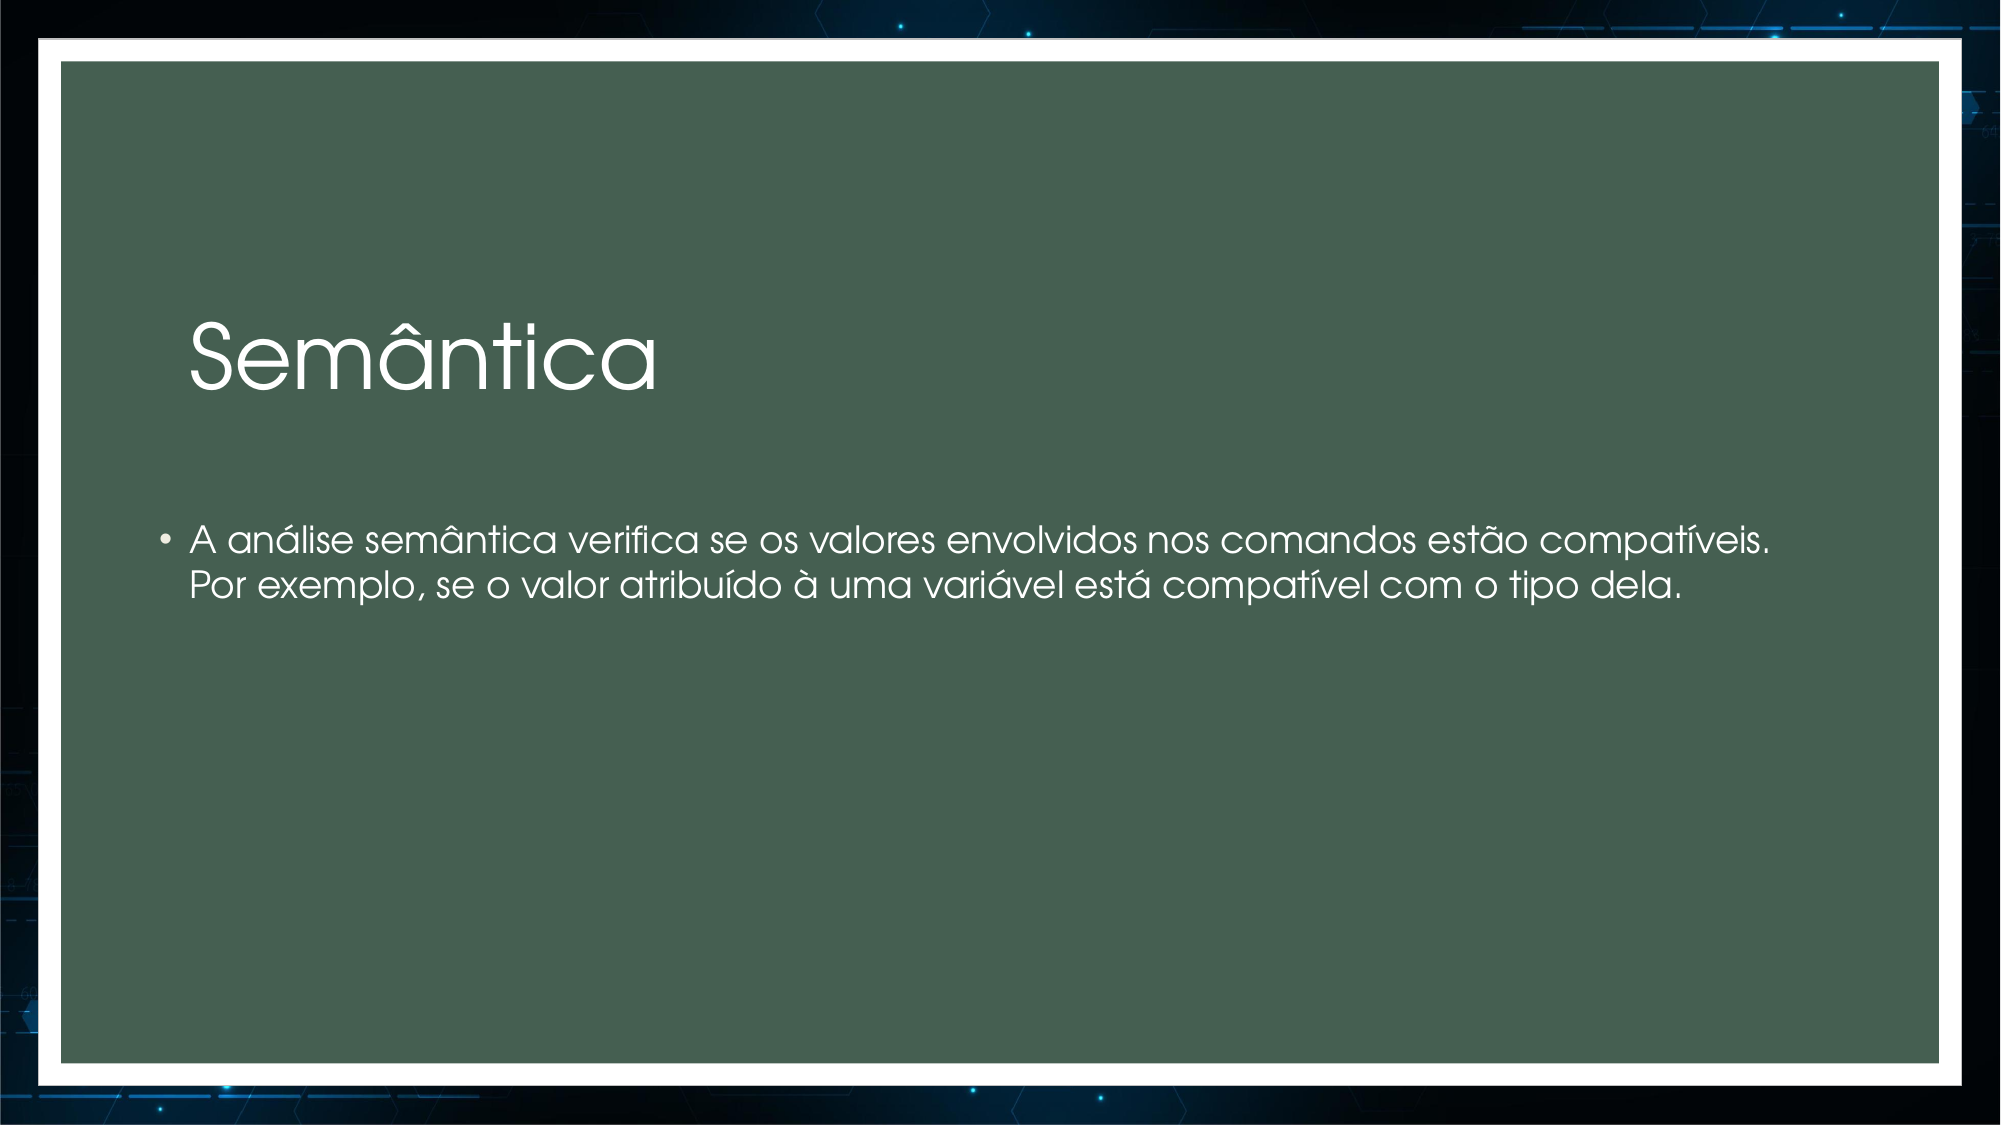

# Semântica
A análise semântica verifica se os valores envolvidos nos comandos estão compatíveis. Por exemplo, se o valor atribuído à uma variável está compatível com o tipo dela.